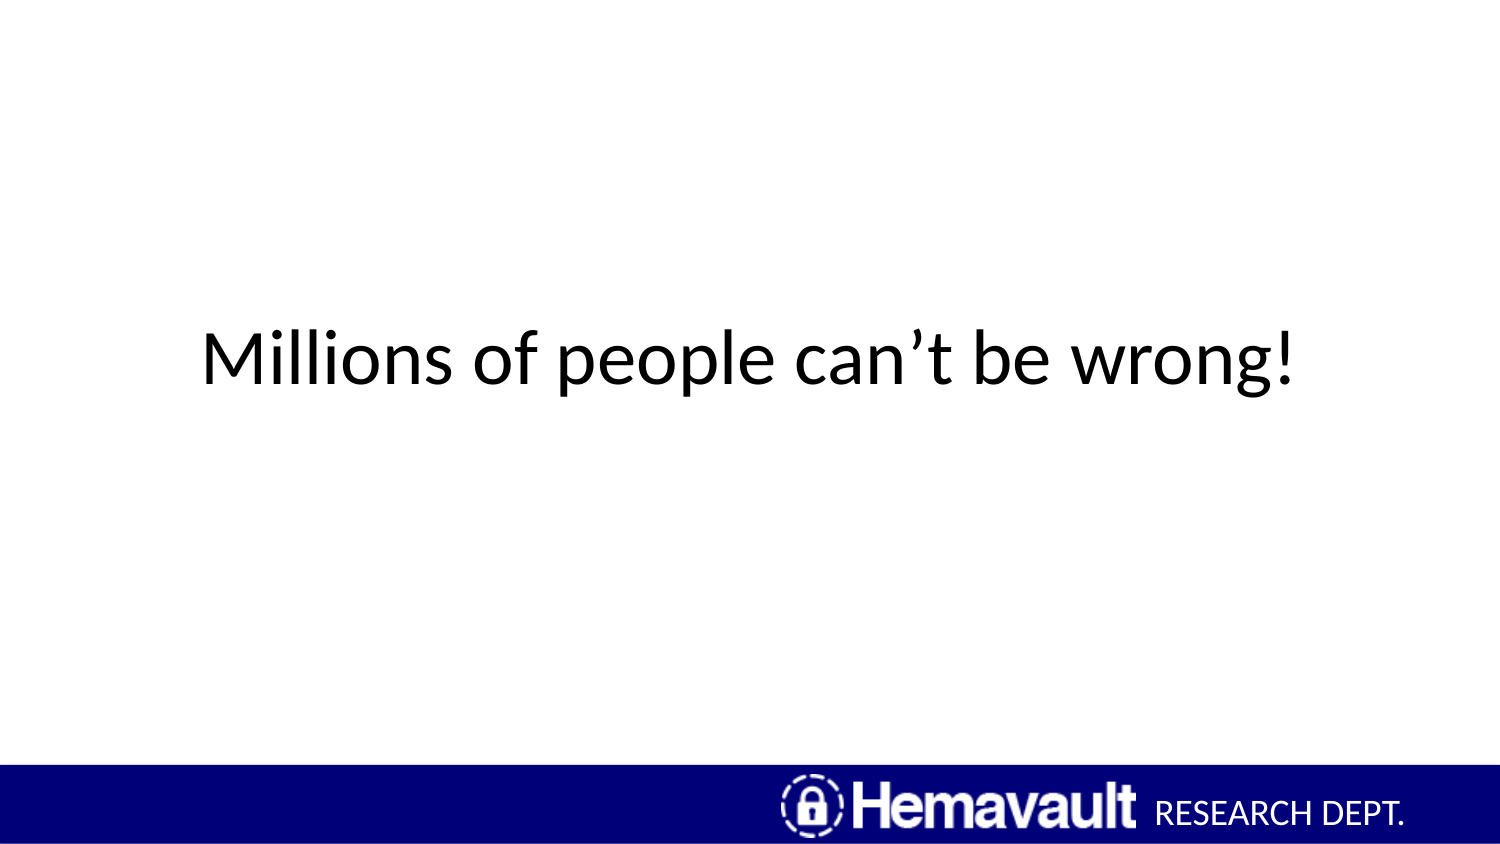

# Millions of people can’t be wrong!